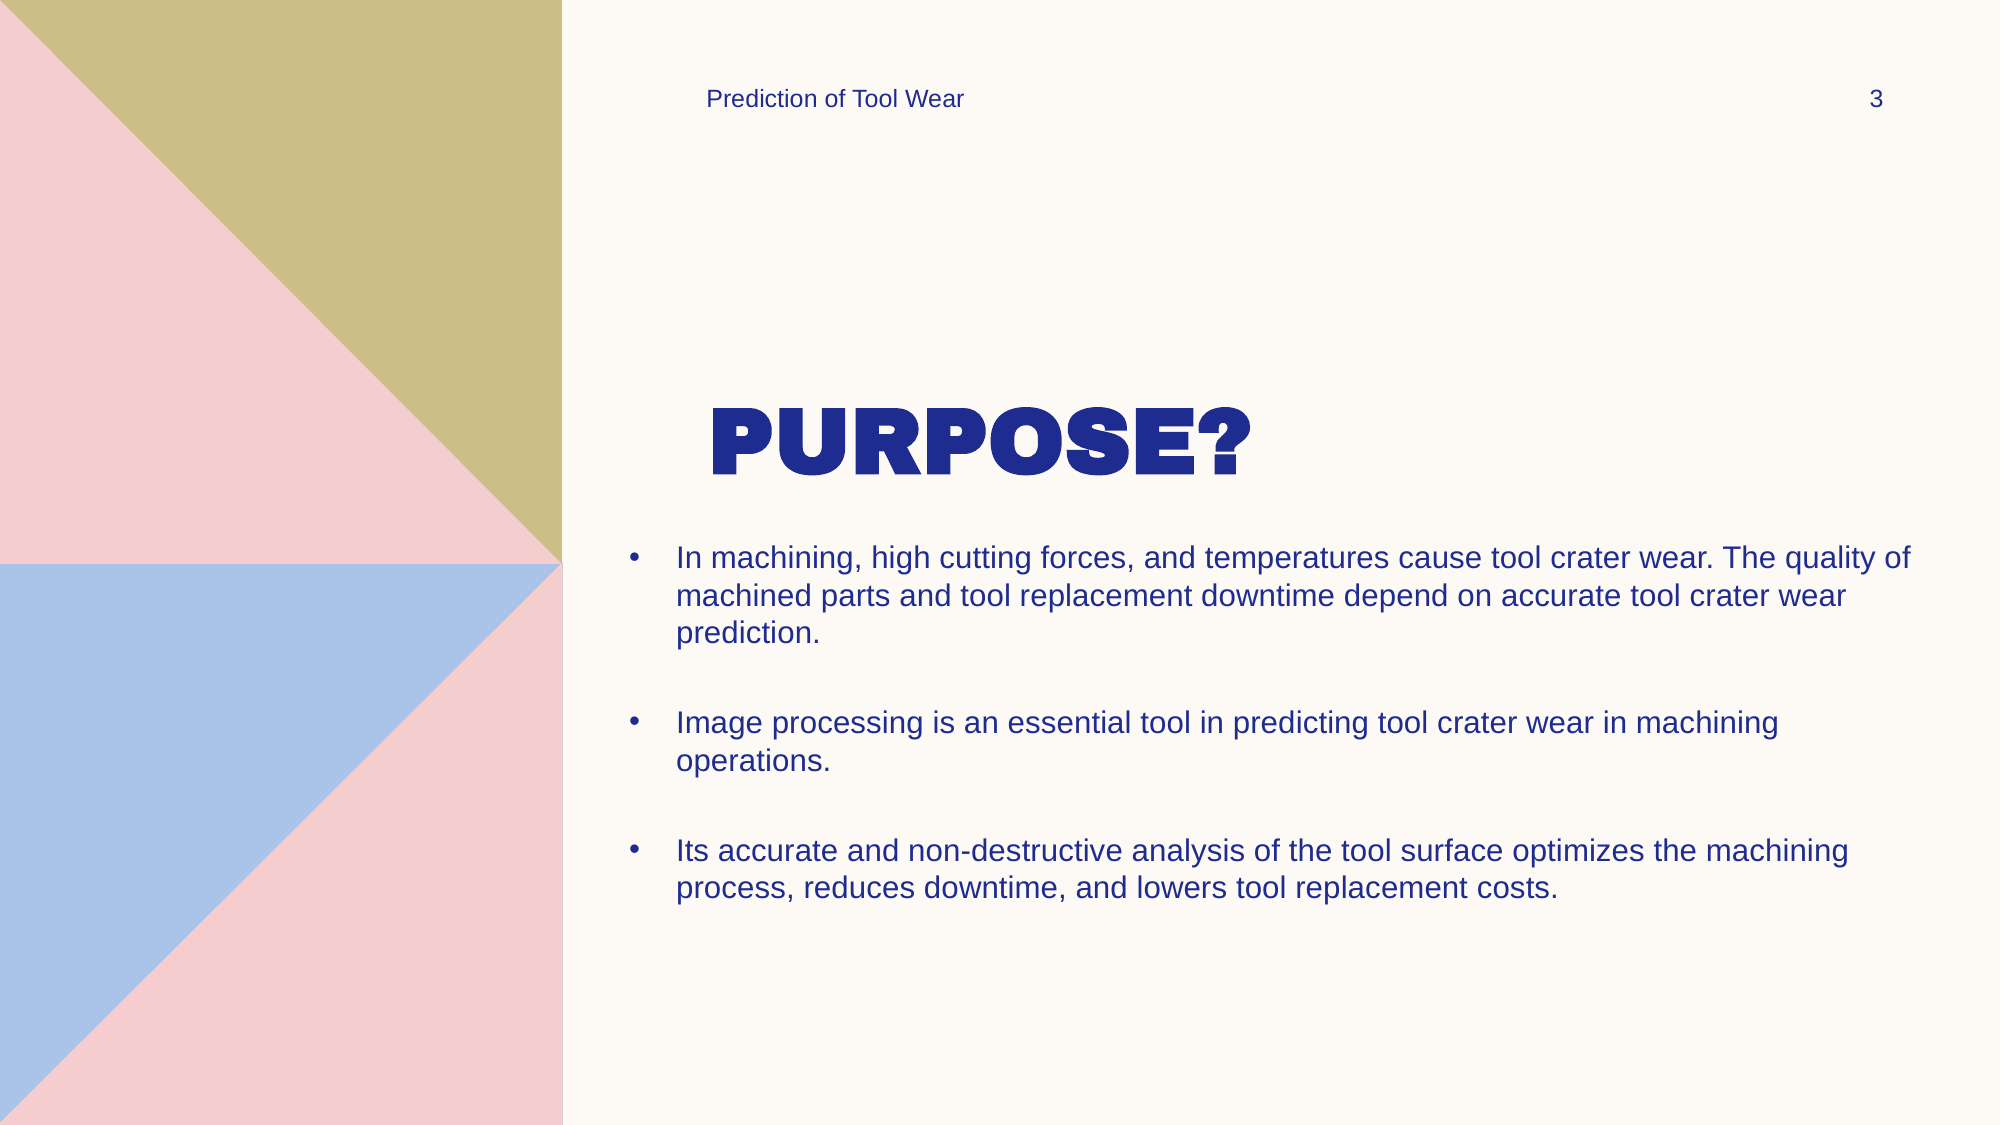

Prediction of Tool Wear
3
# Purpose?
In machining, high cutting forces, and temperatures cause tool crater wear. The quality of machined parts and tool replacement downtime depend on accurate tool crater wear prediction.

Image processing is an essential tool in predicting tool crater wear in machining operations.

Its accurate and non-destructive analysis of the tool surface optimizes the machining process, reduces downtime, and lowers tool replacement costs.